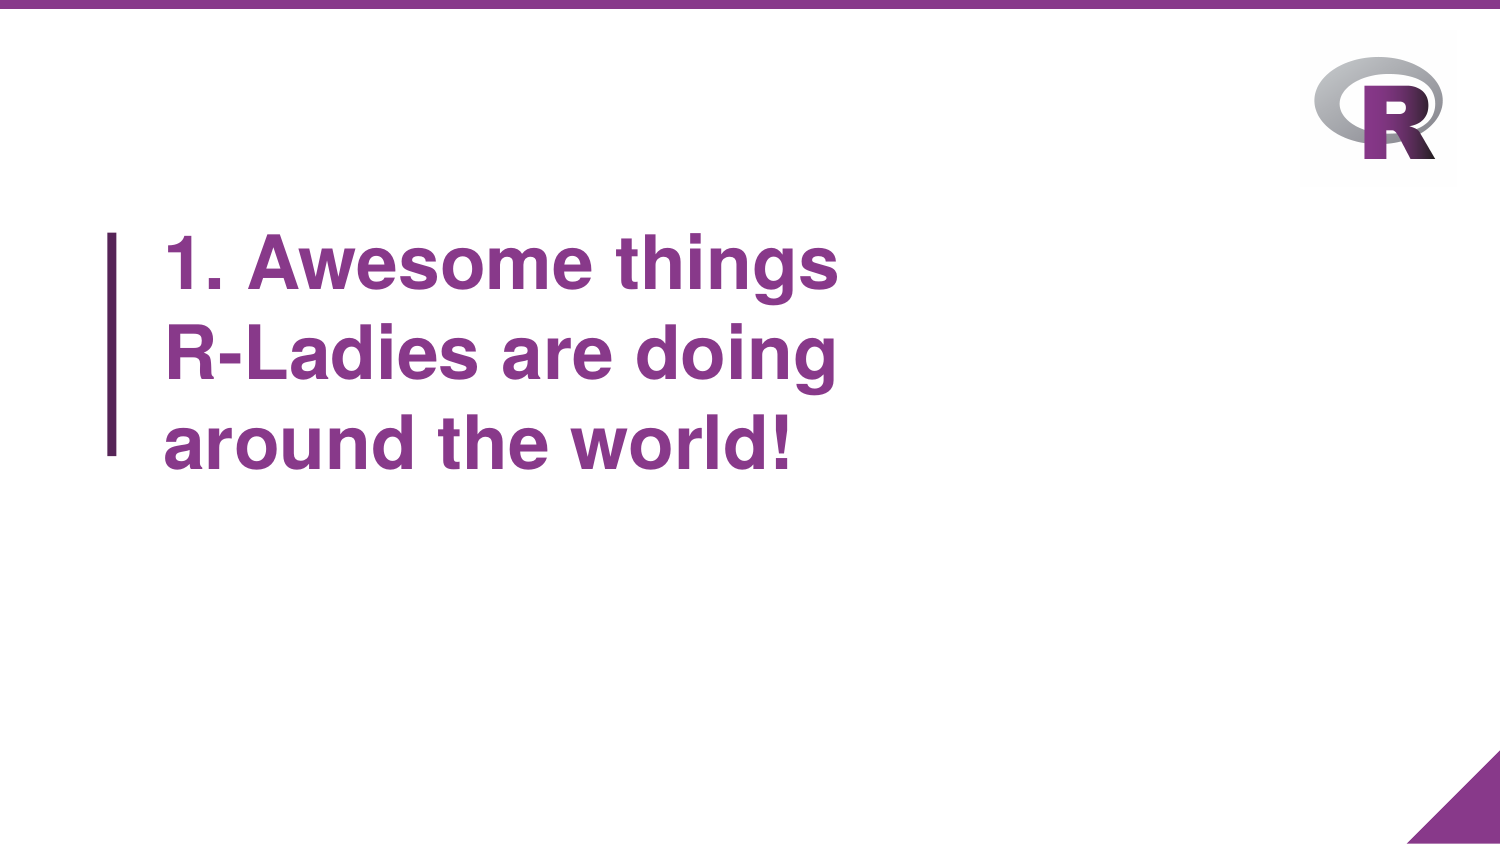

# 1. Awesome things R-Ladies are doing around the world!